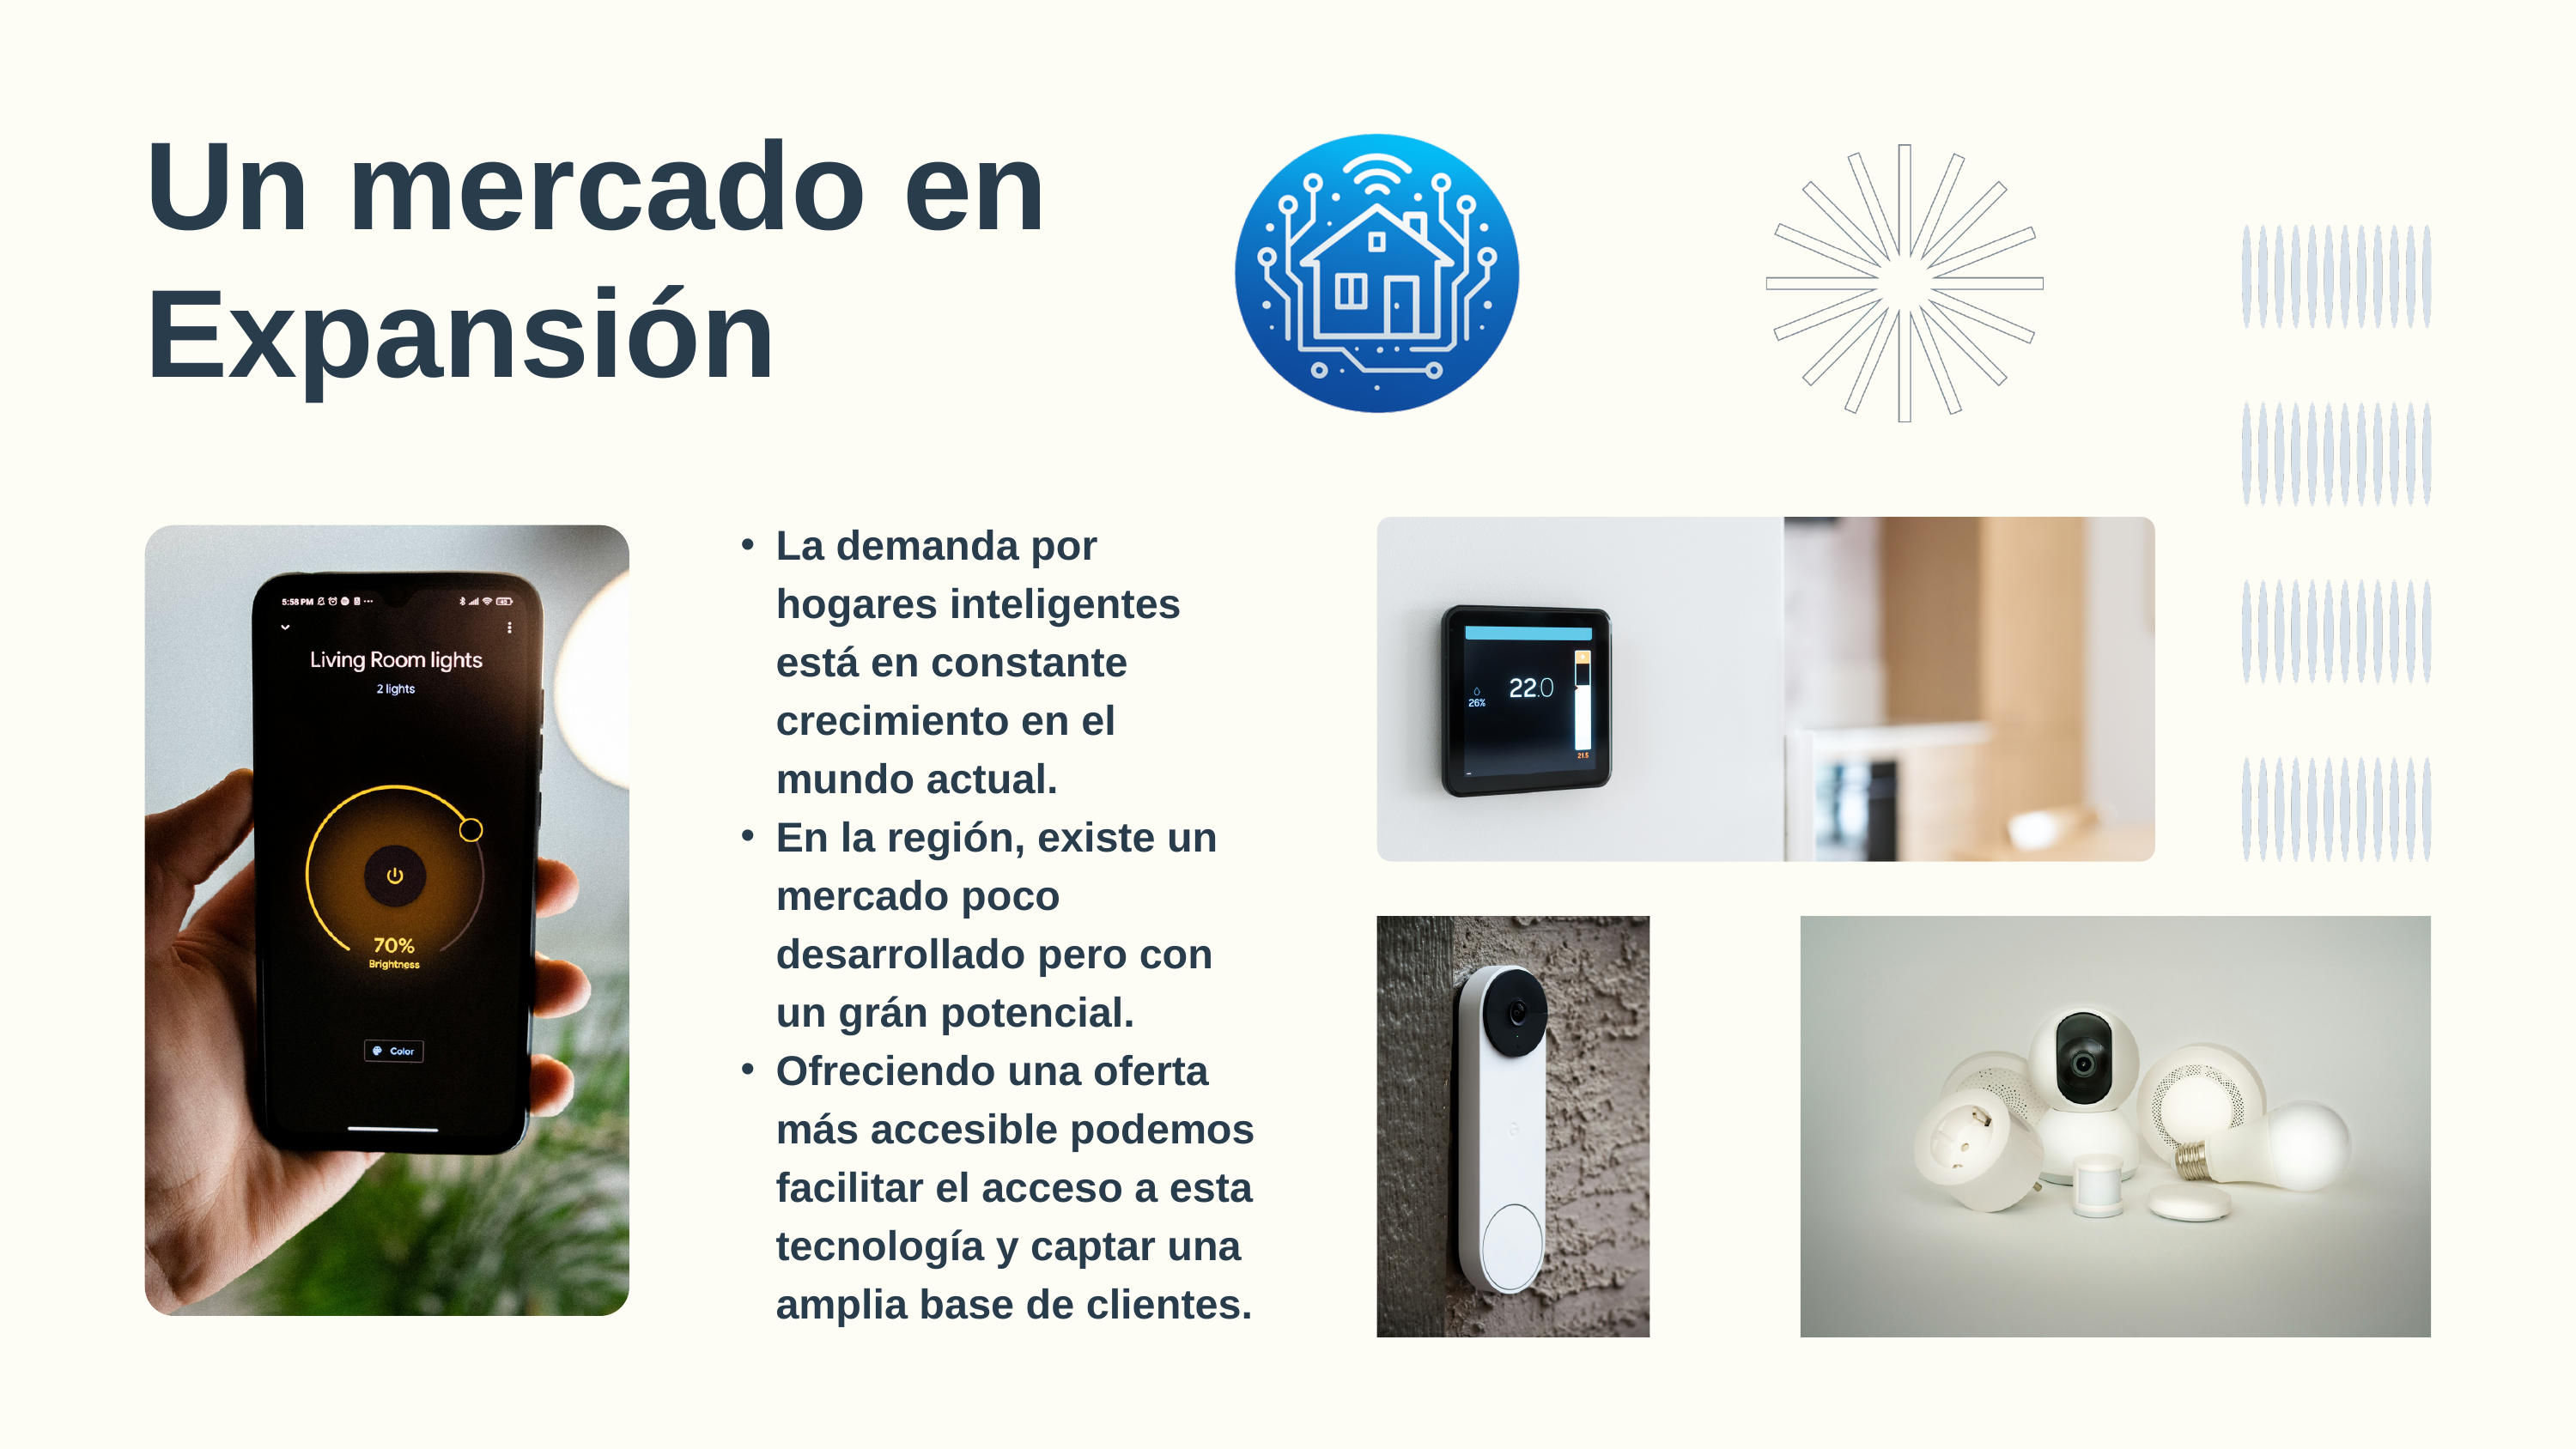

Un mercado en Expansión

La demanda por hogares inteligentes está en constante crecimiento en el mundo actual.
En la región, existe un mercado poco desarrollado pero con un grán potencial.
Ofreciendo una oferta más accesible podemos facilitar el acceso a esta tecnología y captar una amplia base de clientes.